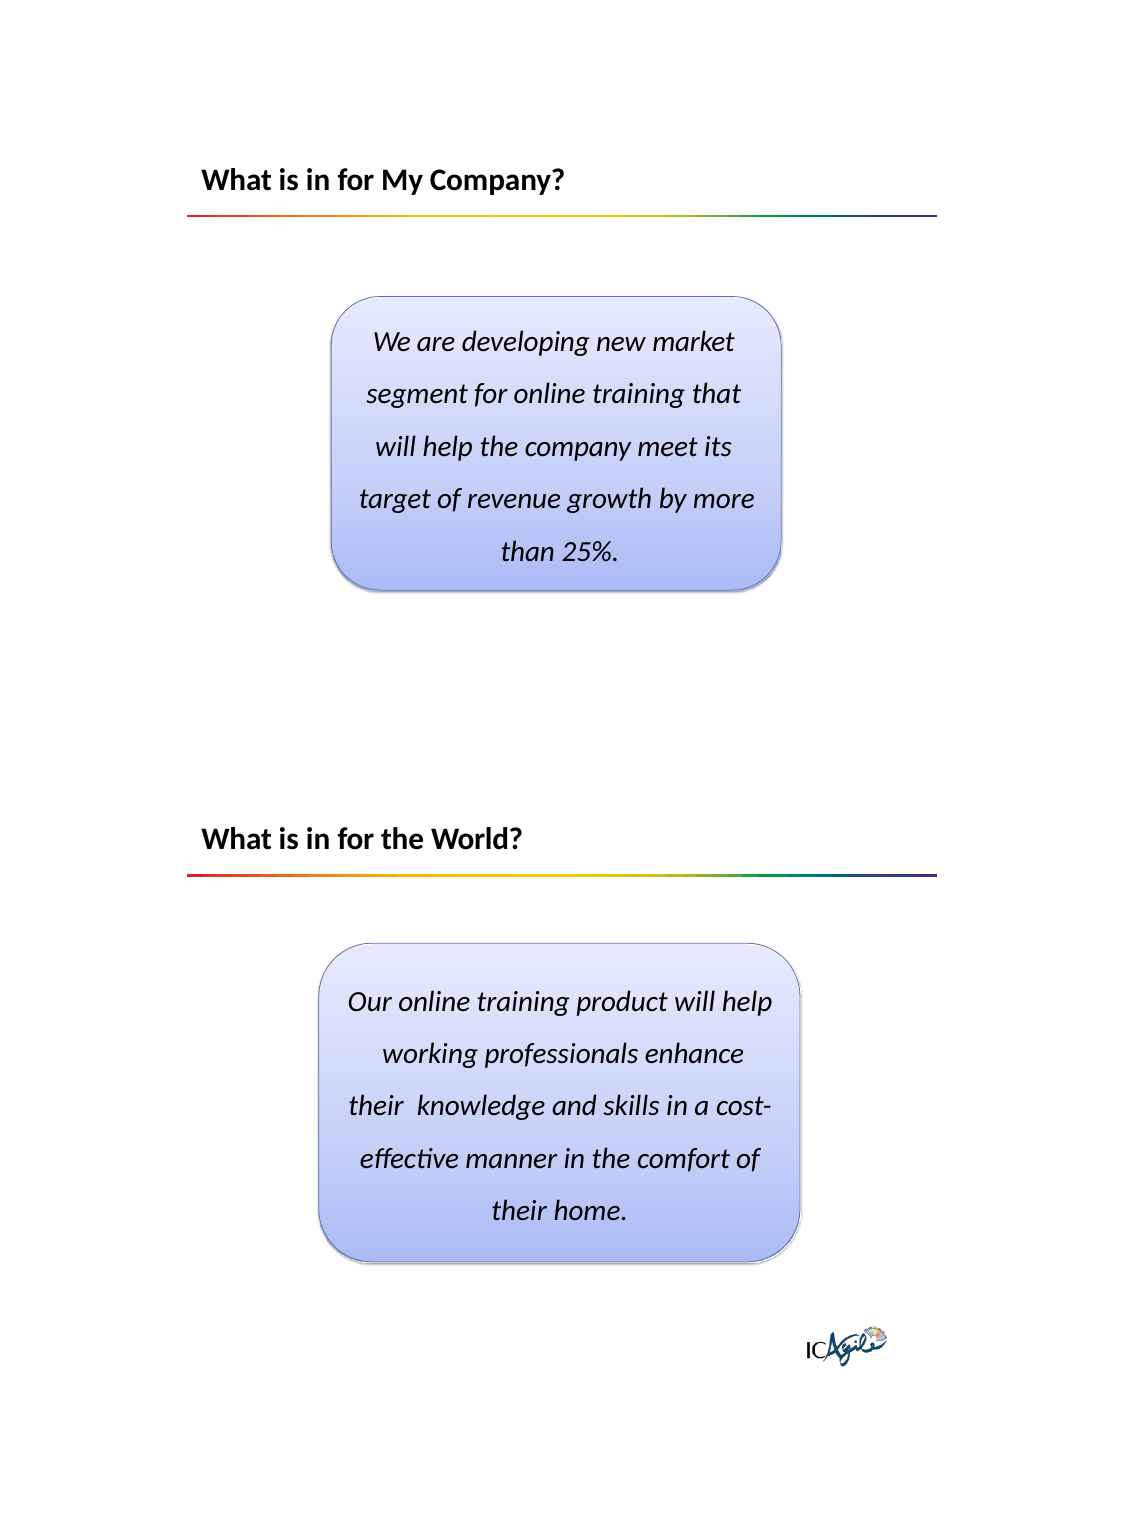

What is in for My Company?

We are developing new market  segment for online training that  will help the company meet its  target of revenue growth by more  than 25%.

What is in for the World?

Our online training product will help  working professionals enhance their  knowledge and skills in a cost-  effective manner in the comfort of  their home.